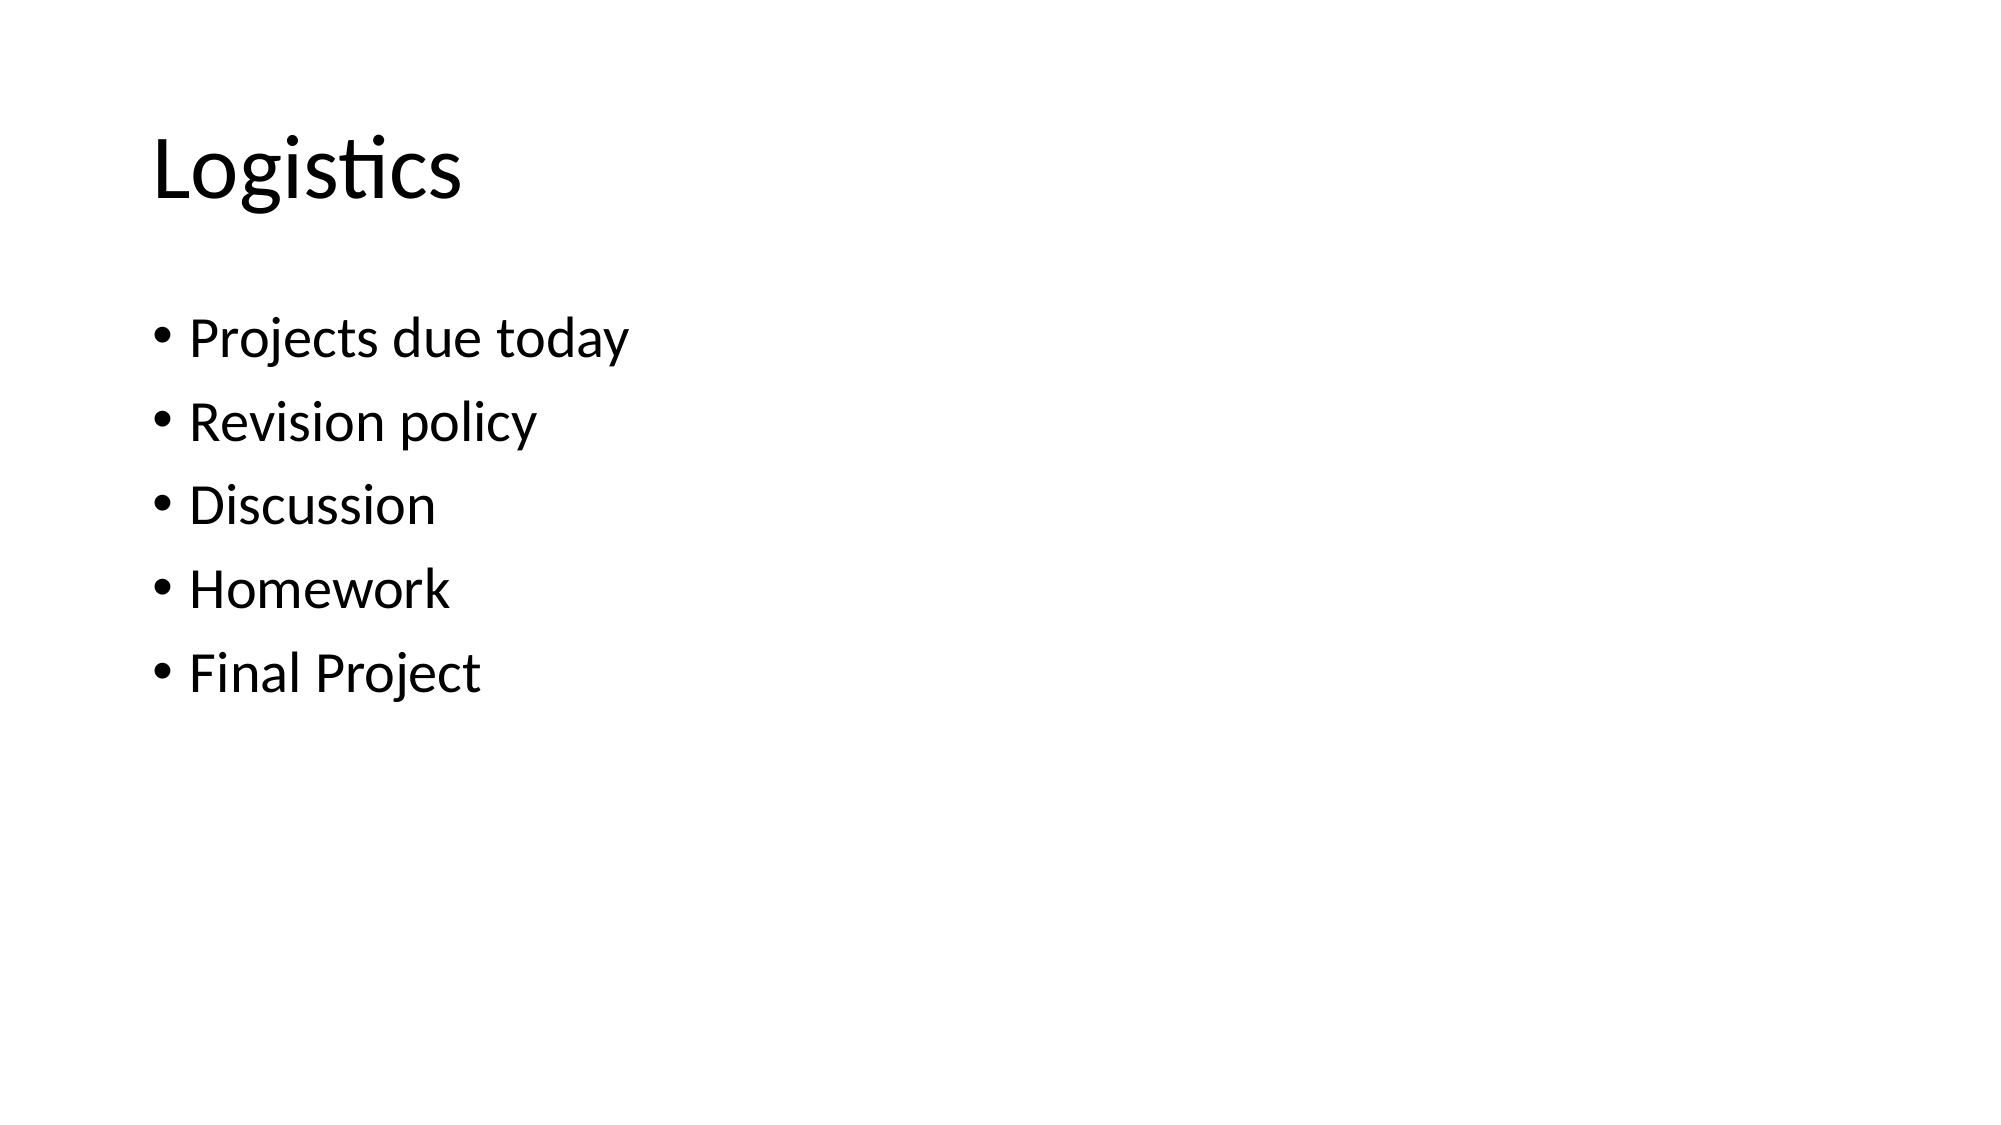

# Logistics
Projects due today
Revision policy
Discussion
Homework
Final Project